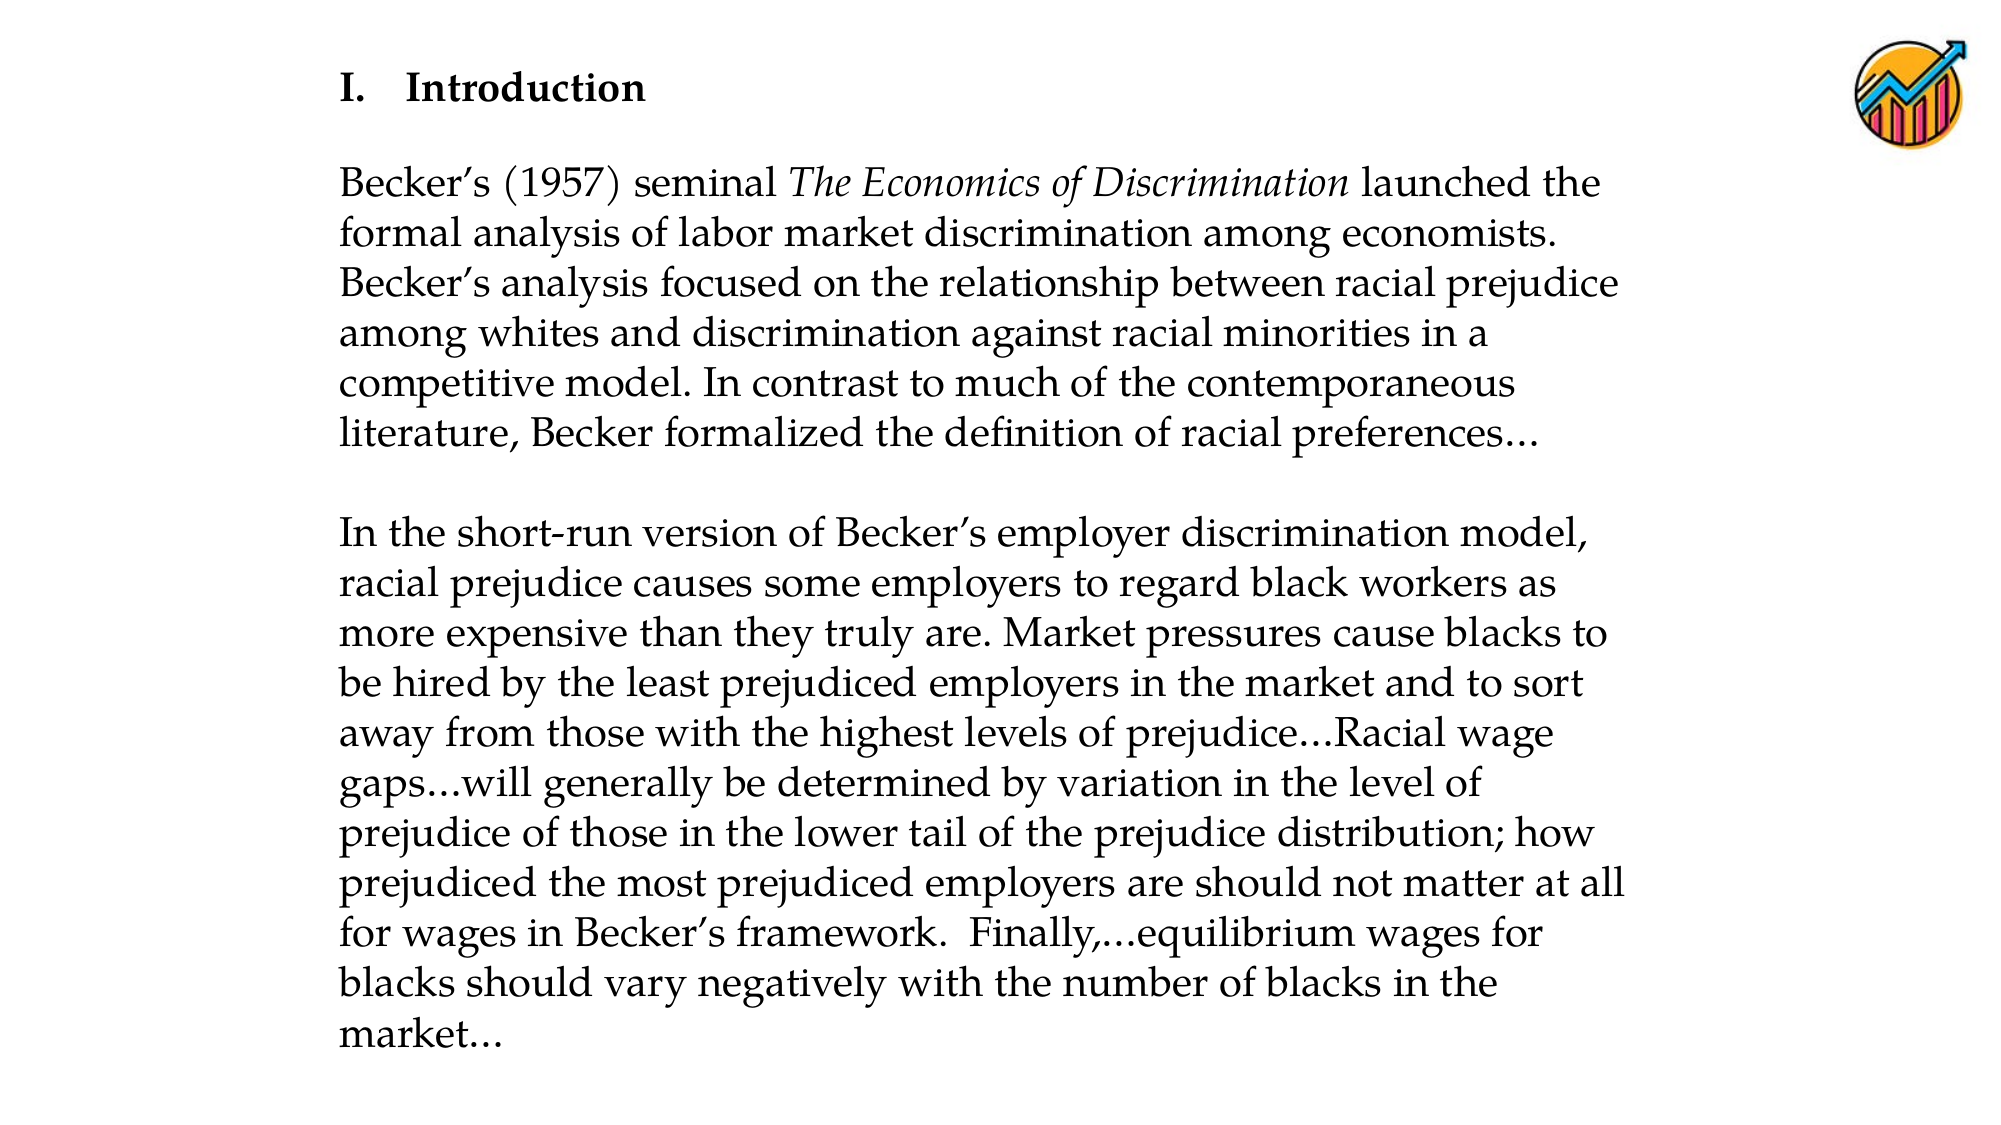

Introduction

Becker’s (1957) seminal The Economics of Discrimination launched the formal analysis of labor market discrimination among economists. Becker’s analysis focused on the relationship between racial prejudice among whites and discrimination against racial minorities in a competitive model. In contrast to much of the contemporaneous literature, Becker formalized the definition of racial preferences…

In the short-run version of Becker’s employer discrimination model,
racial prejudice causes some employers to regard black workers as more expensive than they truly are. Market pressures cause blacks to be hired by the least prejudiced employers in the market and to sort away from those with the highest levels of prejudice…Racial wage gaps…will generally be determined by variation in the level of prejudice of those in the lower tail of the prejudice distribution; how prejudiced the most prejudiced employers are should not matter at all for wages in Becker’s framework.  Finally,…equilibrium wages for blacks should vary negatively with the number of blacks in the market…